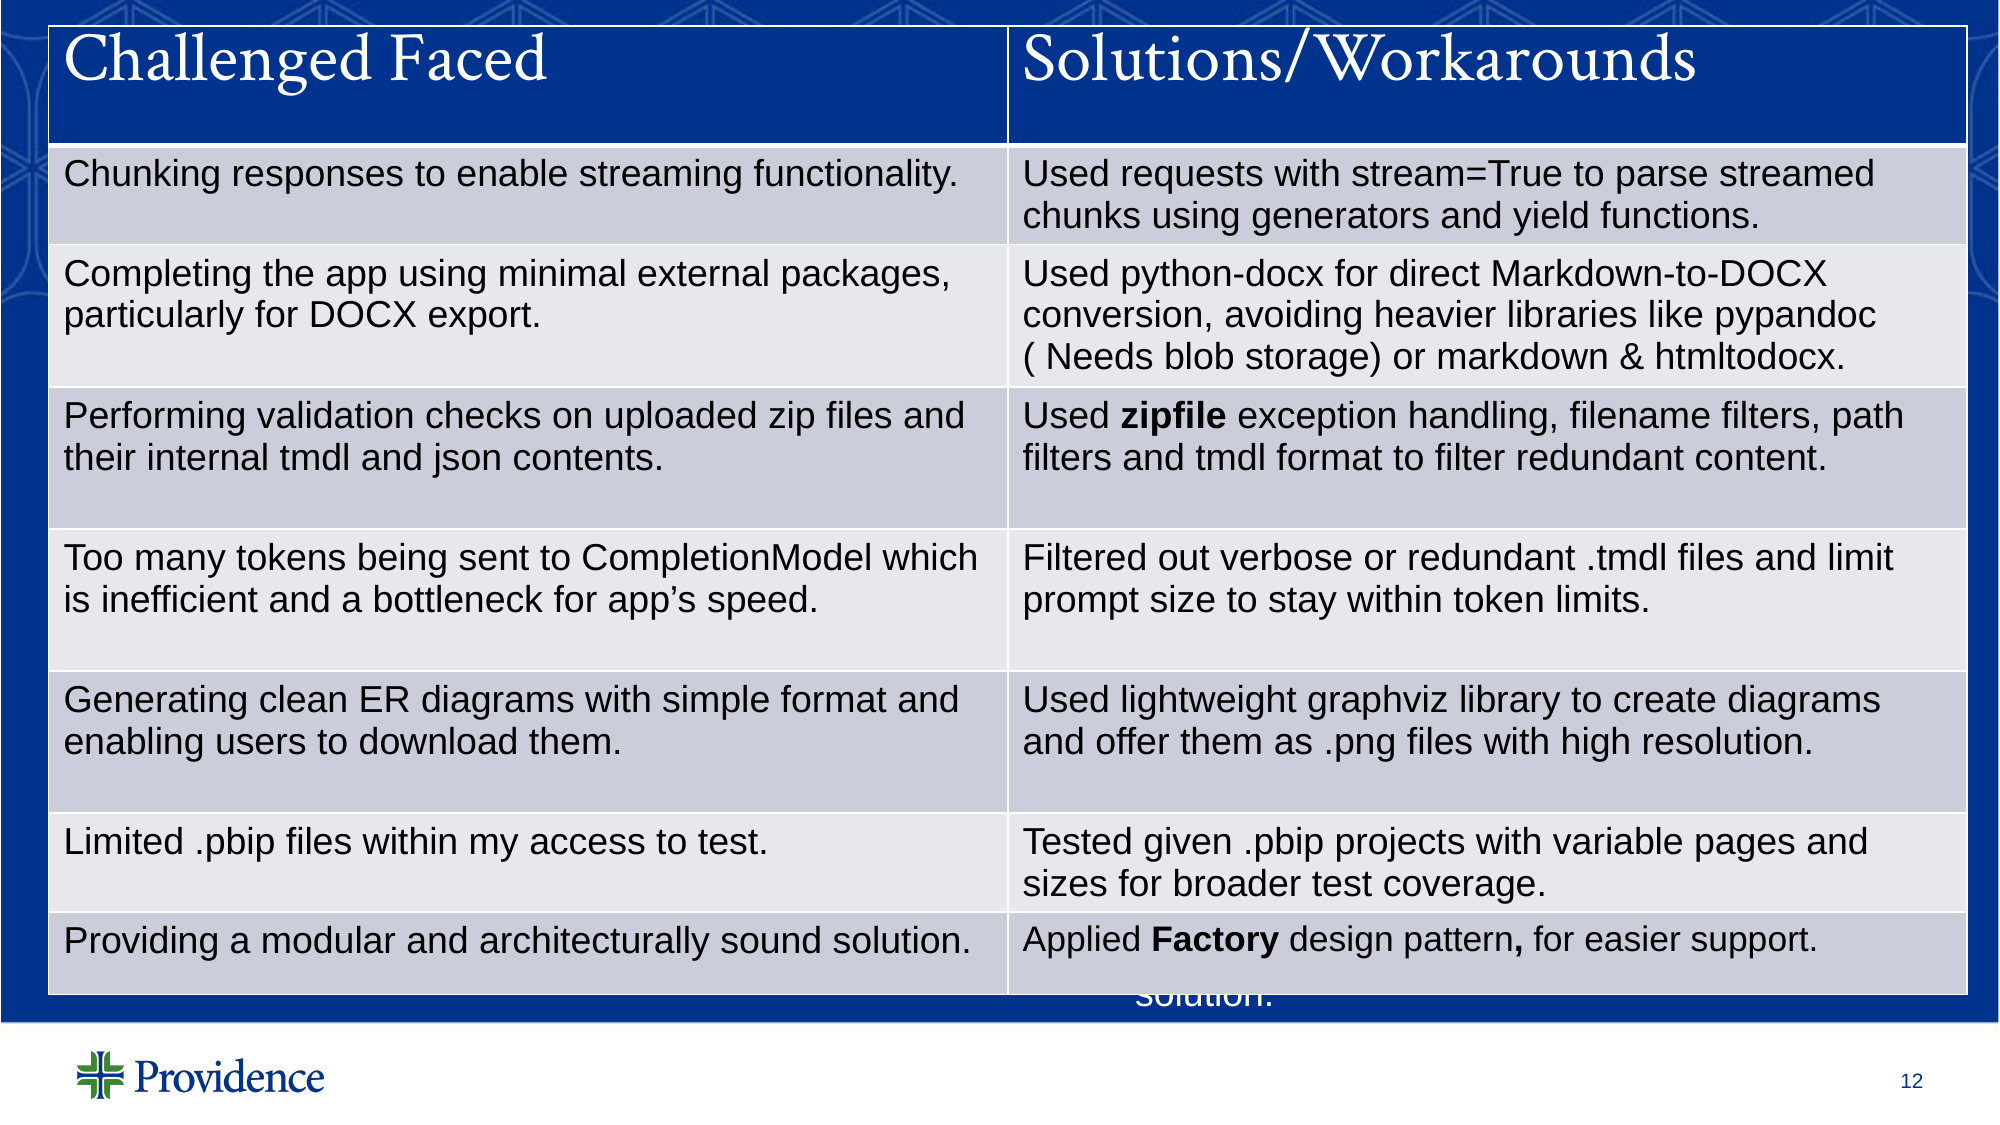

| Challenged Faced | Solutions/Workarounds |
| --- | --- |
| Chunking responses to enable streaming functionality. | Used requests with stream=True to parse streamed chunks using generators and yield functions. |
| Completing the app using minimal external packages, particularly for DOCX export. | Used python-docx for direct Markdown-to-DOCX conversion, avoiding heavier libraries like pypandoc ( Needs blob storage) or markdown & htmltodocx. |
| Performing validation checks on uploaded zip files and their internal tmdl and json contents. | Used zipfile exception handling, filename filters, path filters and tmdl format to filter redundant content. |
| Too many tokens being sent to CompletionModel which is inefficient and a bottleneck for app’s speed. | Filtered out verbose or redundant .tmdl files and limit prompt size to stay within token limits. |
| Generating clean ER diagrams with simple format and enabling users to download them. | Used lightweight graphviz library to create diagrams and offer them as .png files with high resolution. |
| Limited .pbip files within my access to test. | Tested given .pbip projects with variable pages and sizes for broader test coverage. |
| Providing a modular and architecturally sound solution. | Applied Factory design pattern, for easier support. |

Chunking responses to enable streaming functionality.
Finishing the app with as little packages as possible, mostly for download as docx option.
Validity checks for zip file, zip content, TMDL and json files.
Dealing with max context limit exceeded errors while requesting to Completion model API.
Providing a clean format for generated ER diagrams and a way to download them.
Limited .pbip files within my access to test.
Providing a modular and architecturally sound solution.

12